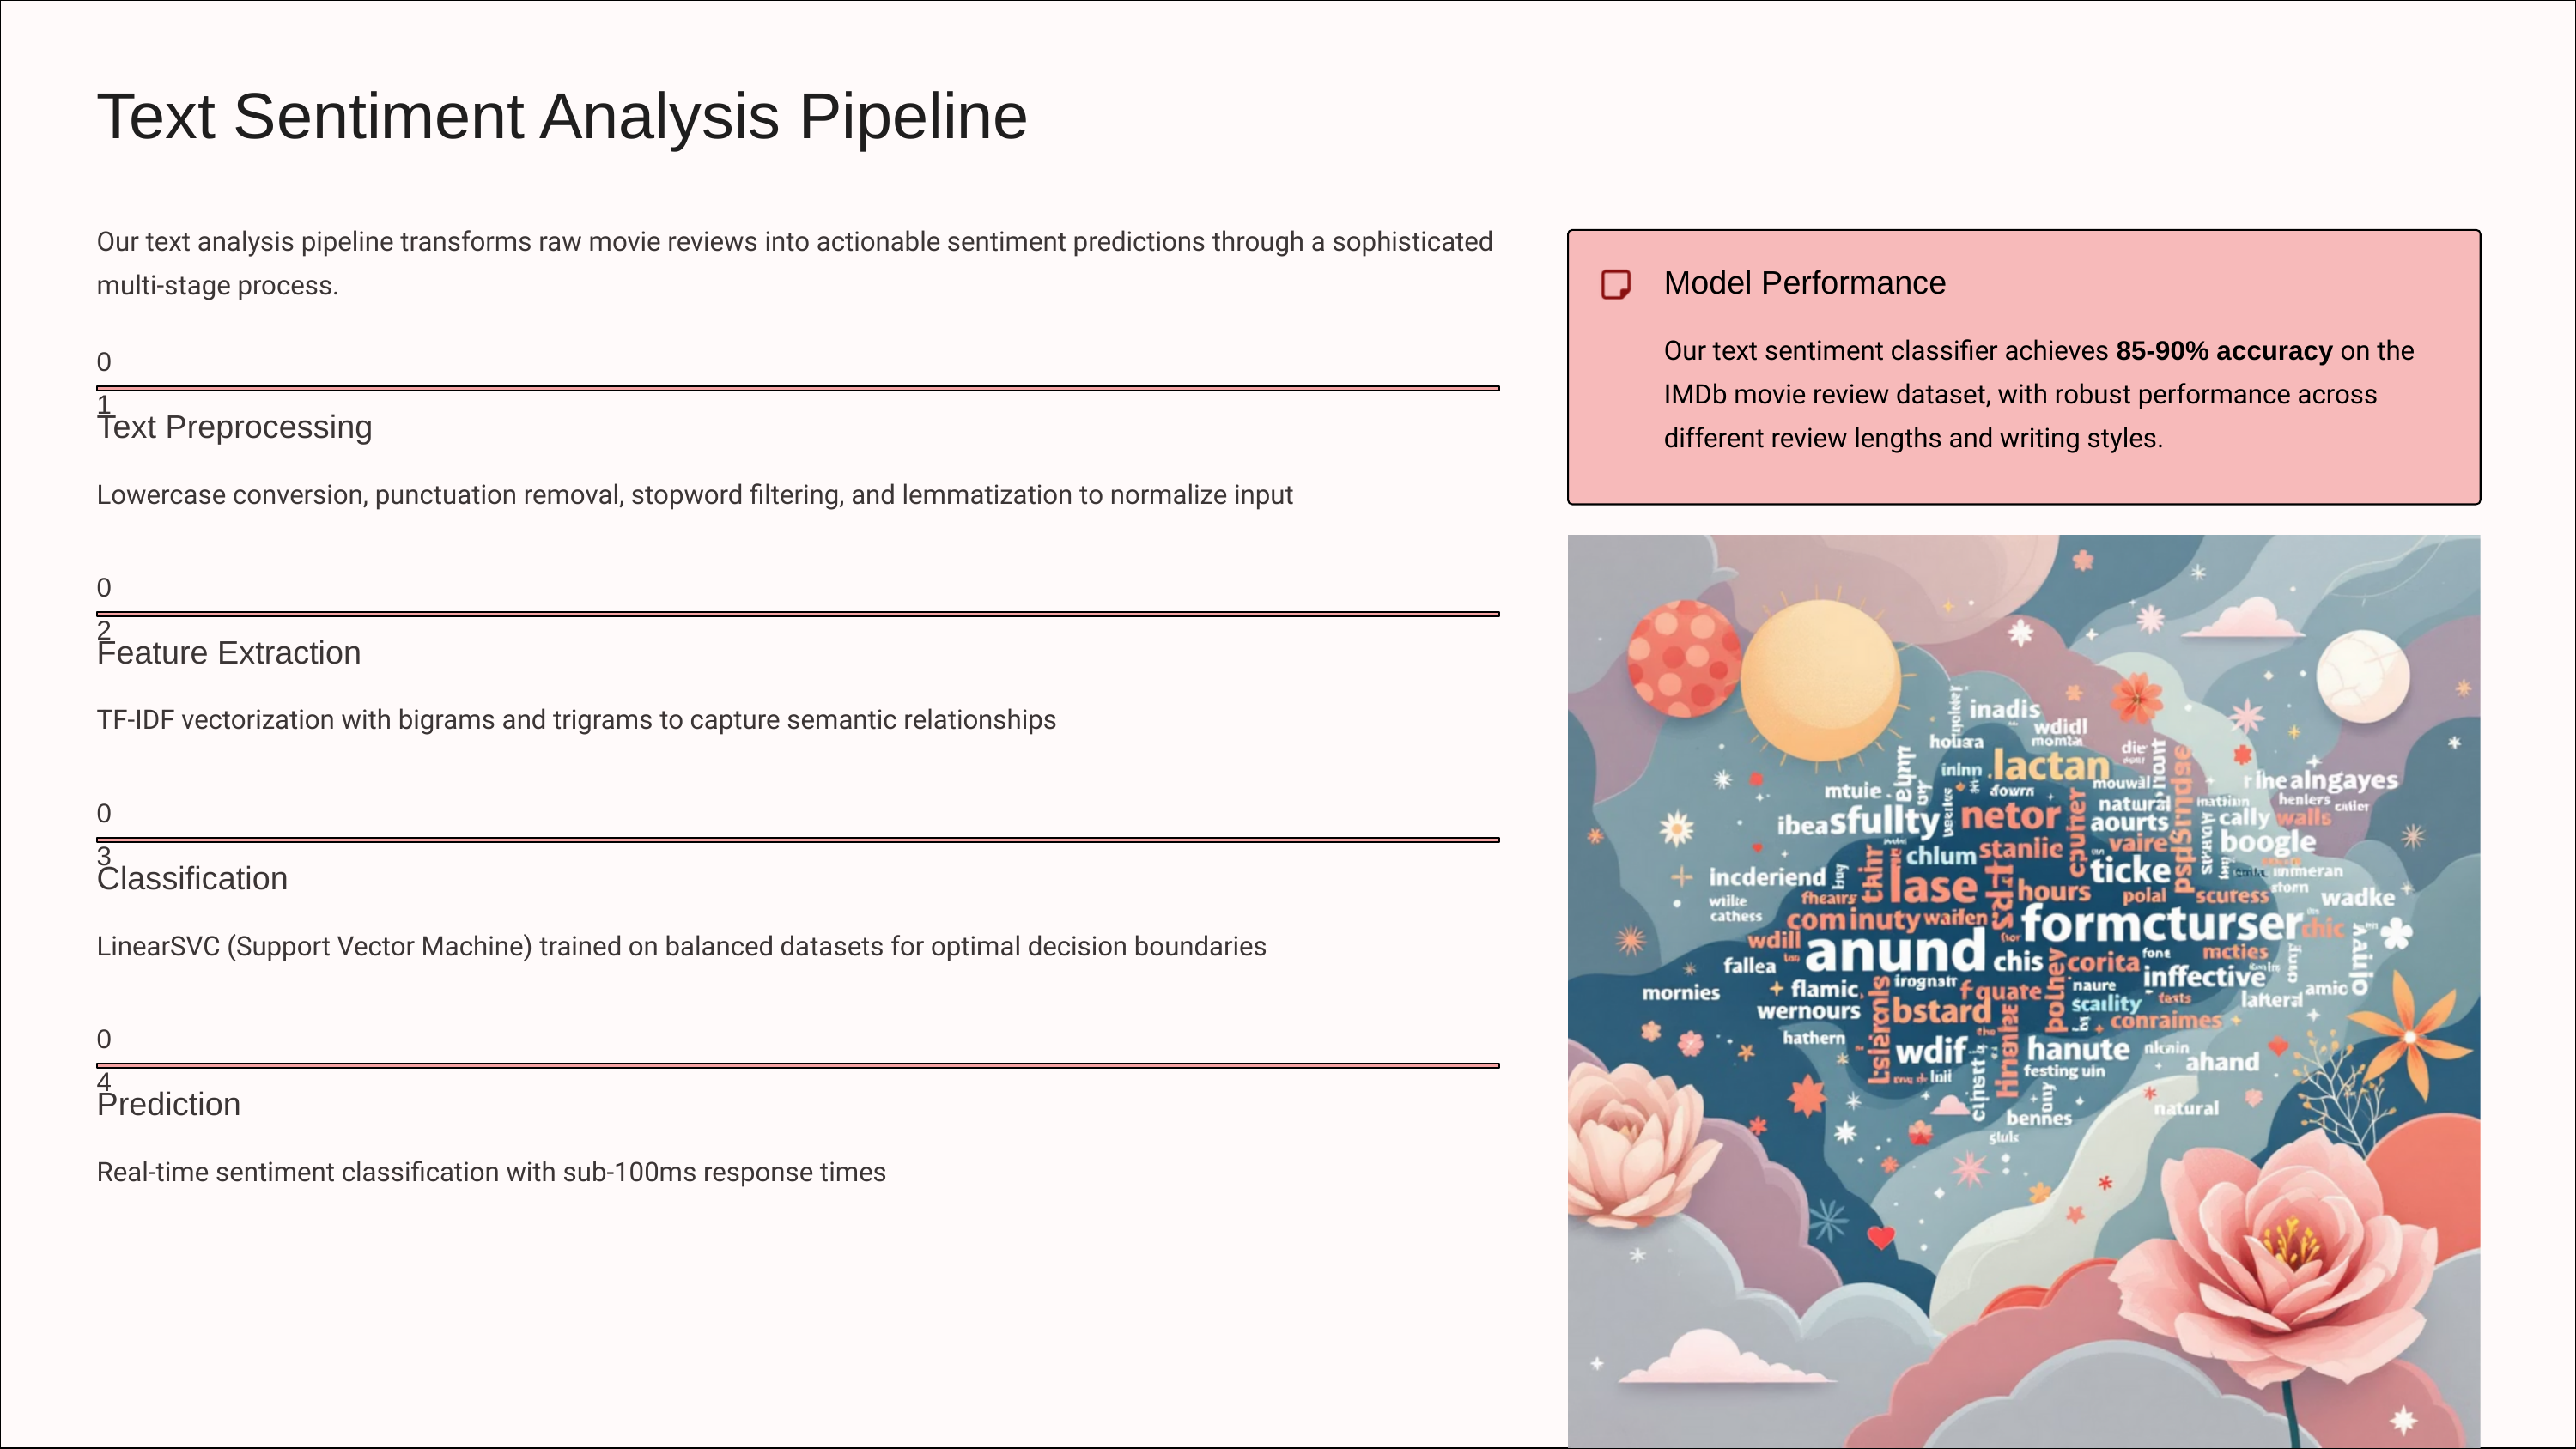

Text Sentiment Analysis Pipeline
Our text analysis pipeline transforms raw movie reviews into actionable sentiment predictions through a sophisticated multi-stage process.

Model Performance

Our text sentiment classifier achieves 85-90% accuracy on the IMDb movie review dataset, with robust performance across different review lengths and writing styles.
01

Text Preprocessing
Lowercase conversion, punctuation removal, stopword filtering, and lemmatization to normalize input

02

Feature Extraction
TF-IDF vectorization with bigrams and trigrams to capture semantic relationships
03

Classification
LinearSVC (Support Vector Machine) trained on balanced datasets for optimal decision boundaries
04

Prediction
Real-time sentiment classification with sub-100ms response times